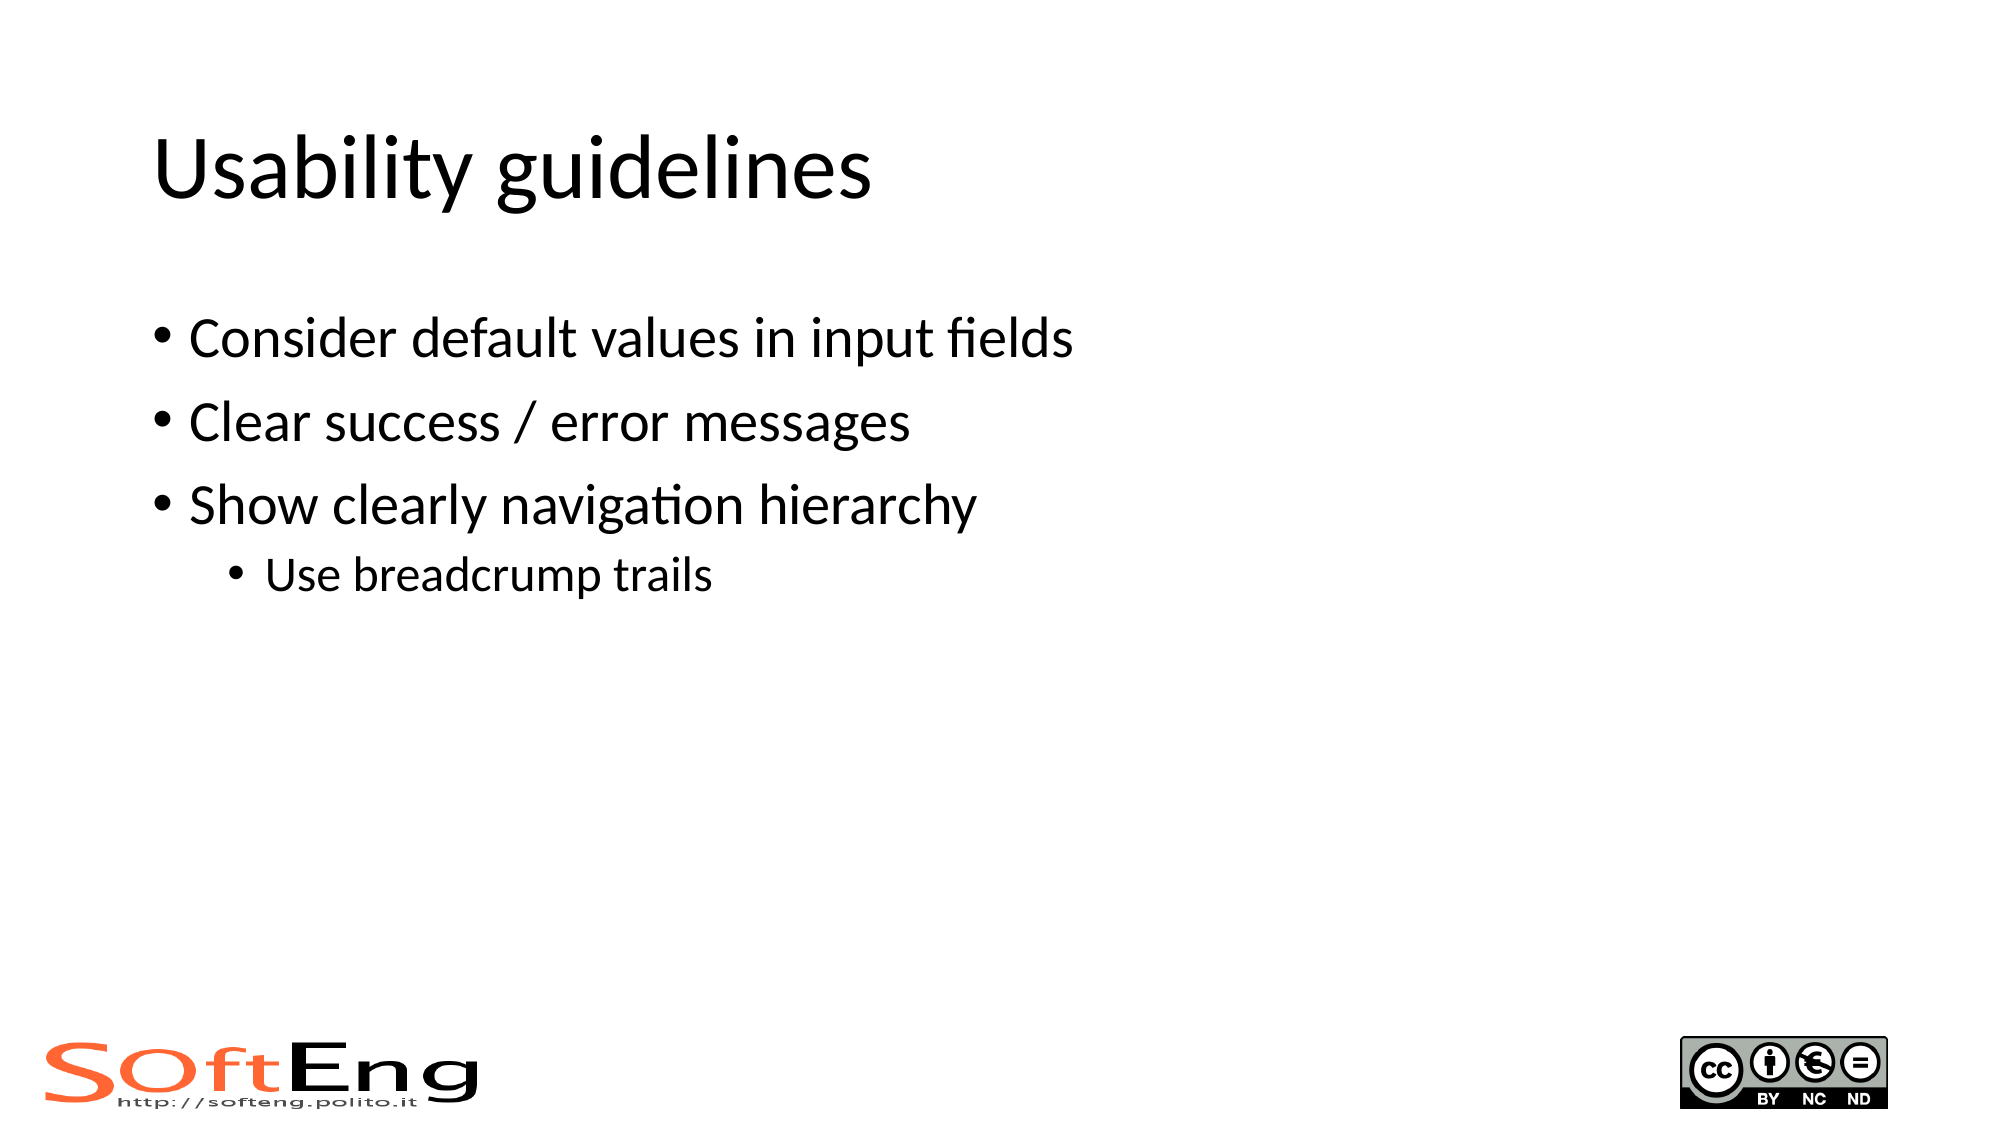

# Usability guidelines
Consider default values in input fields
Clear success / error messages
Show clearly navigation hierarchy
Use breadcrump trails